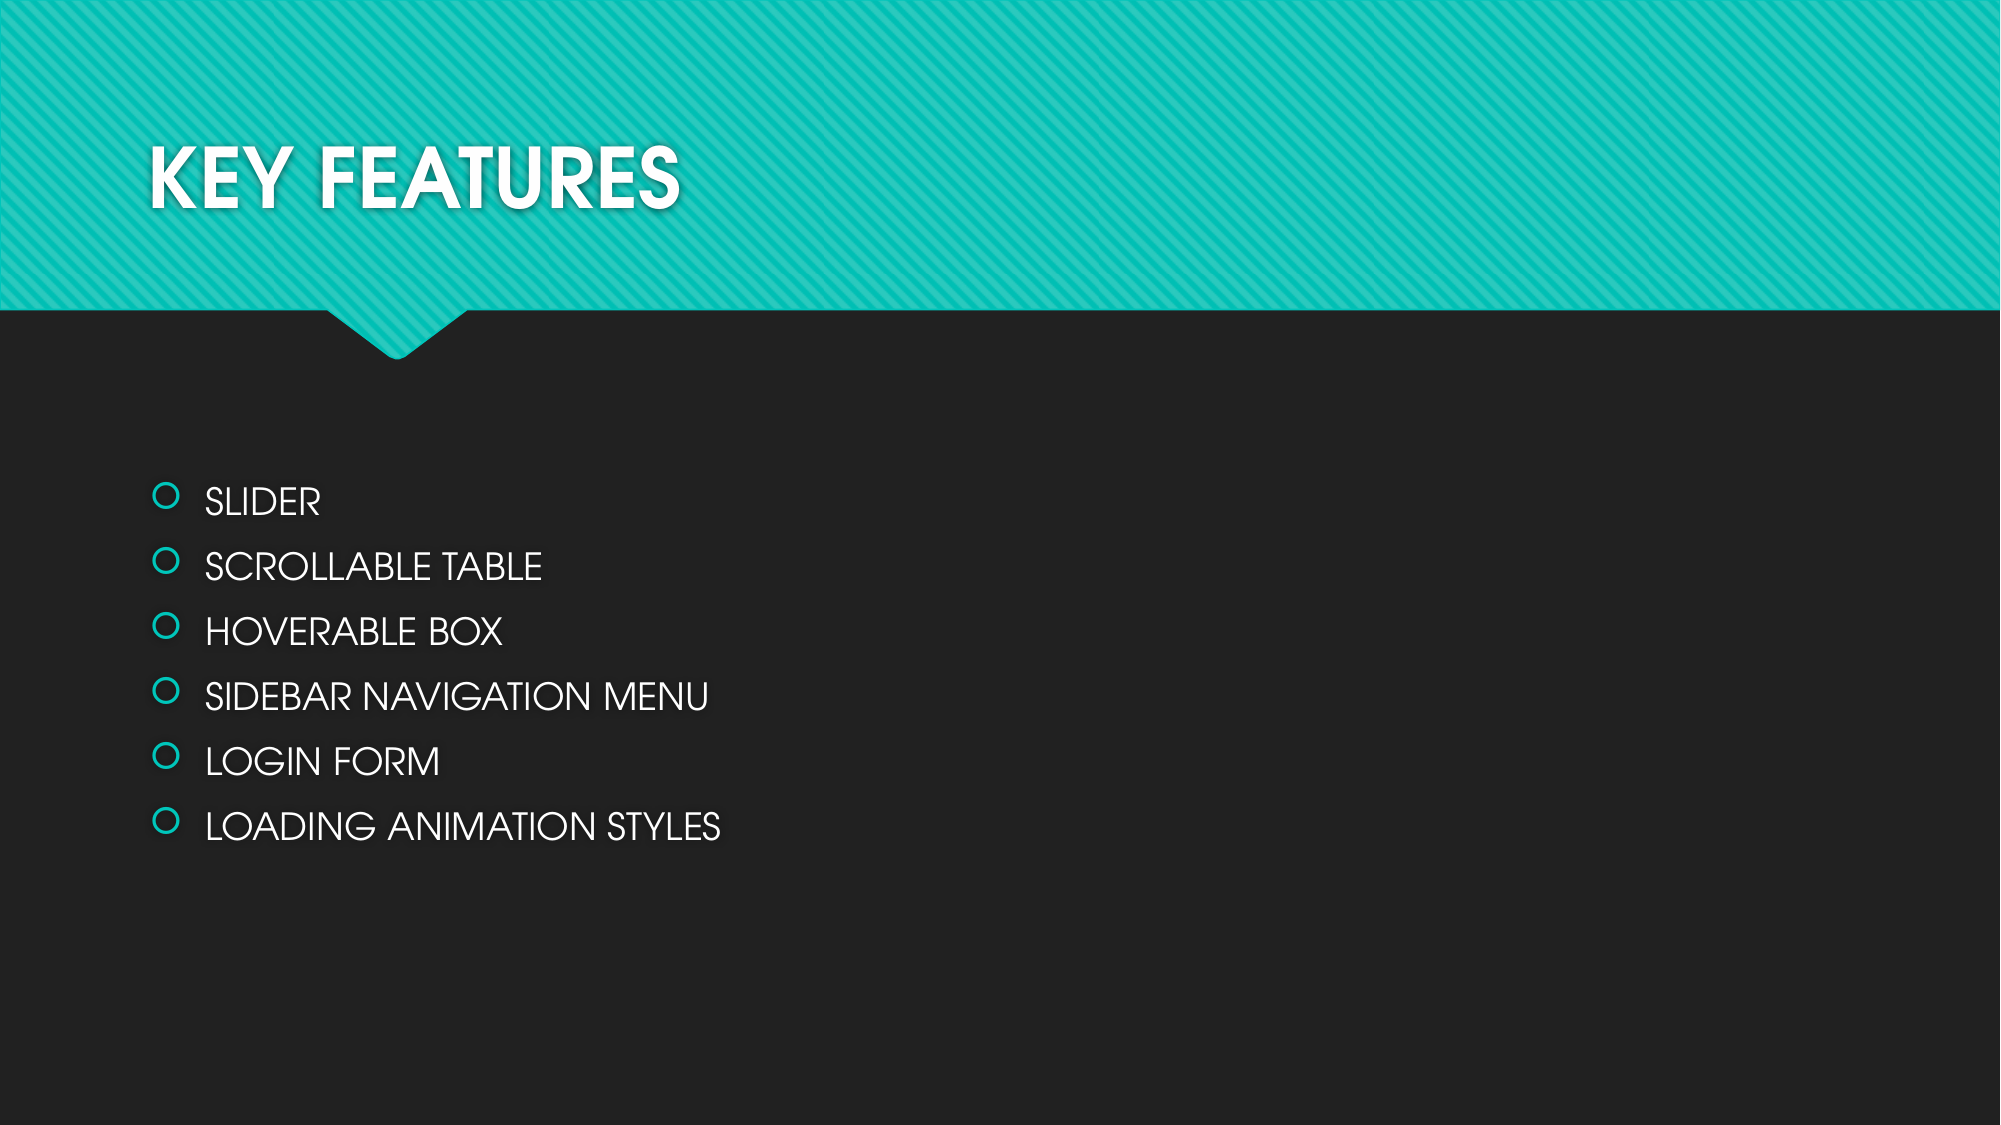

# KEY FEATURES
SLIDER
SCROLLABLE TABLE
HOVERABLE BOX
SIDEBAR NAVIGATION MENU
LOGIN FORM
LOADING ANIMATION STYLES